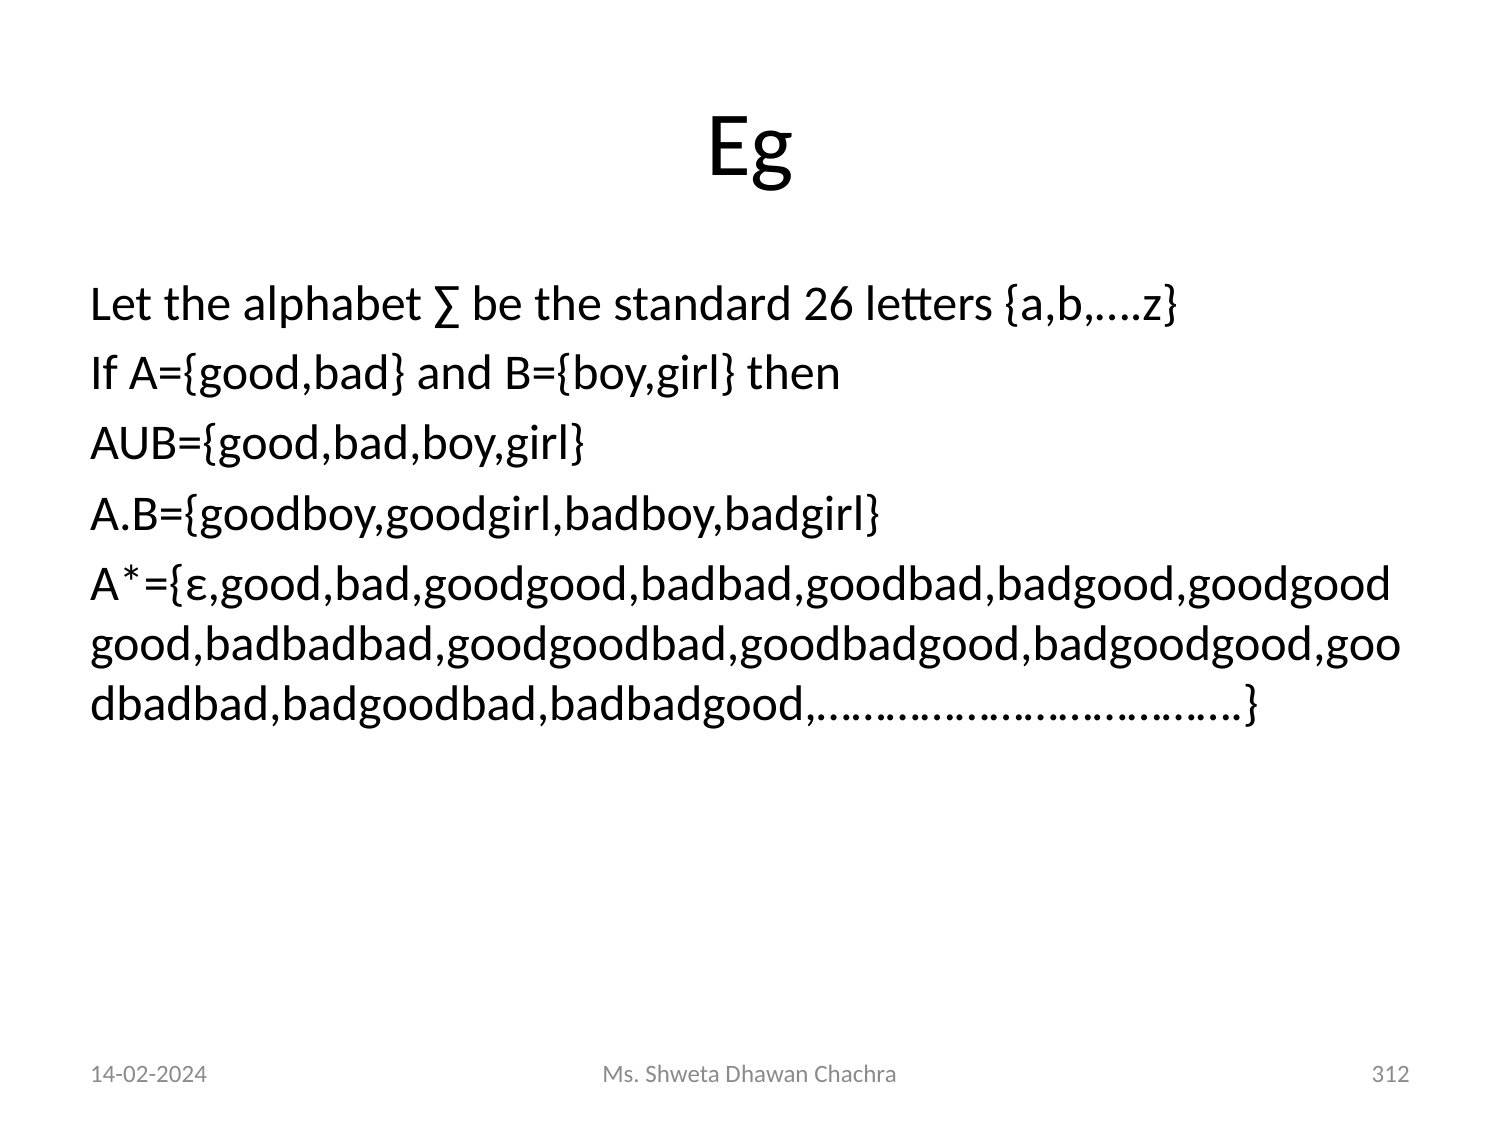

# Eg
Let the alphabet ∑ be the standard 26 letters {a,b,….z}
If A={good,bad} and B={boy,girl} then
AUB={good,bad,boy,girl}
A.B={goodboy,goodgirl,badboy,badgirl}
A*={ε,good,bad,goodgood,badbad,goodbad,badgood,goodgoodgood,badbadbad,goodgoodbad,goodbadgood,badgoodgood,goodbadbad,badgoodbad,badbadgood,……………………………….}
14-02-2024
Ms. Shweta Dhawan Chachra
312